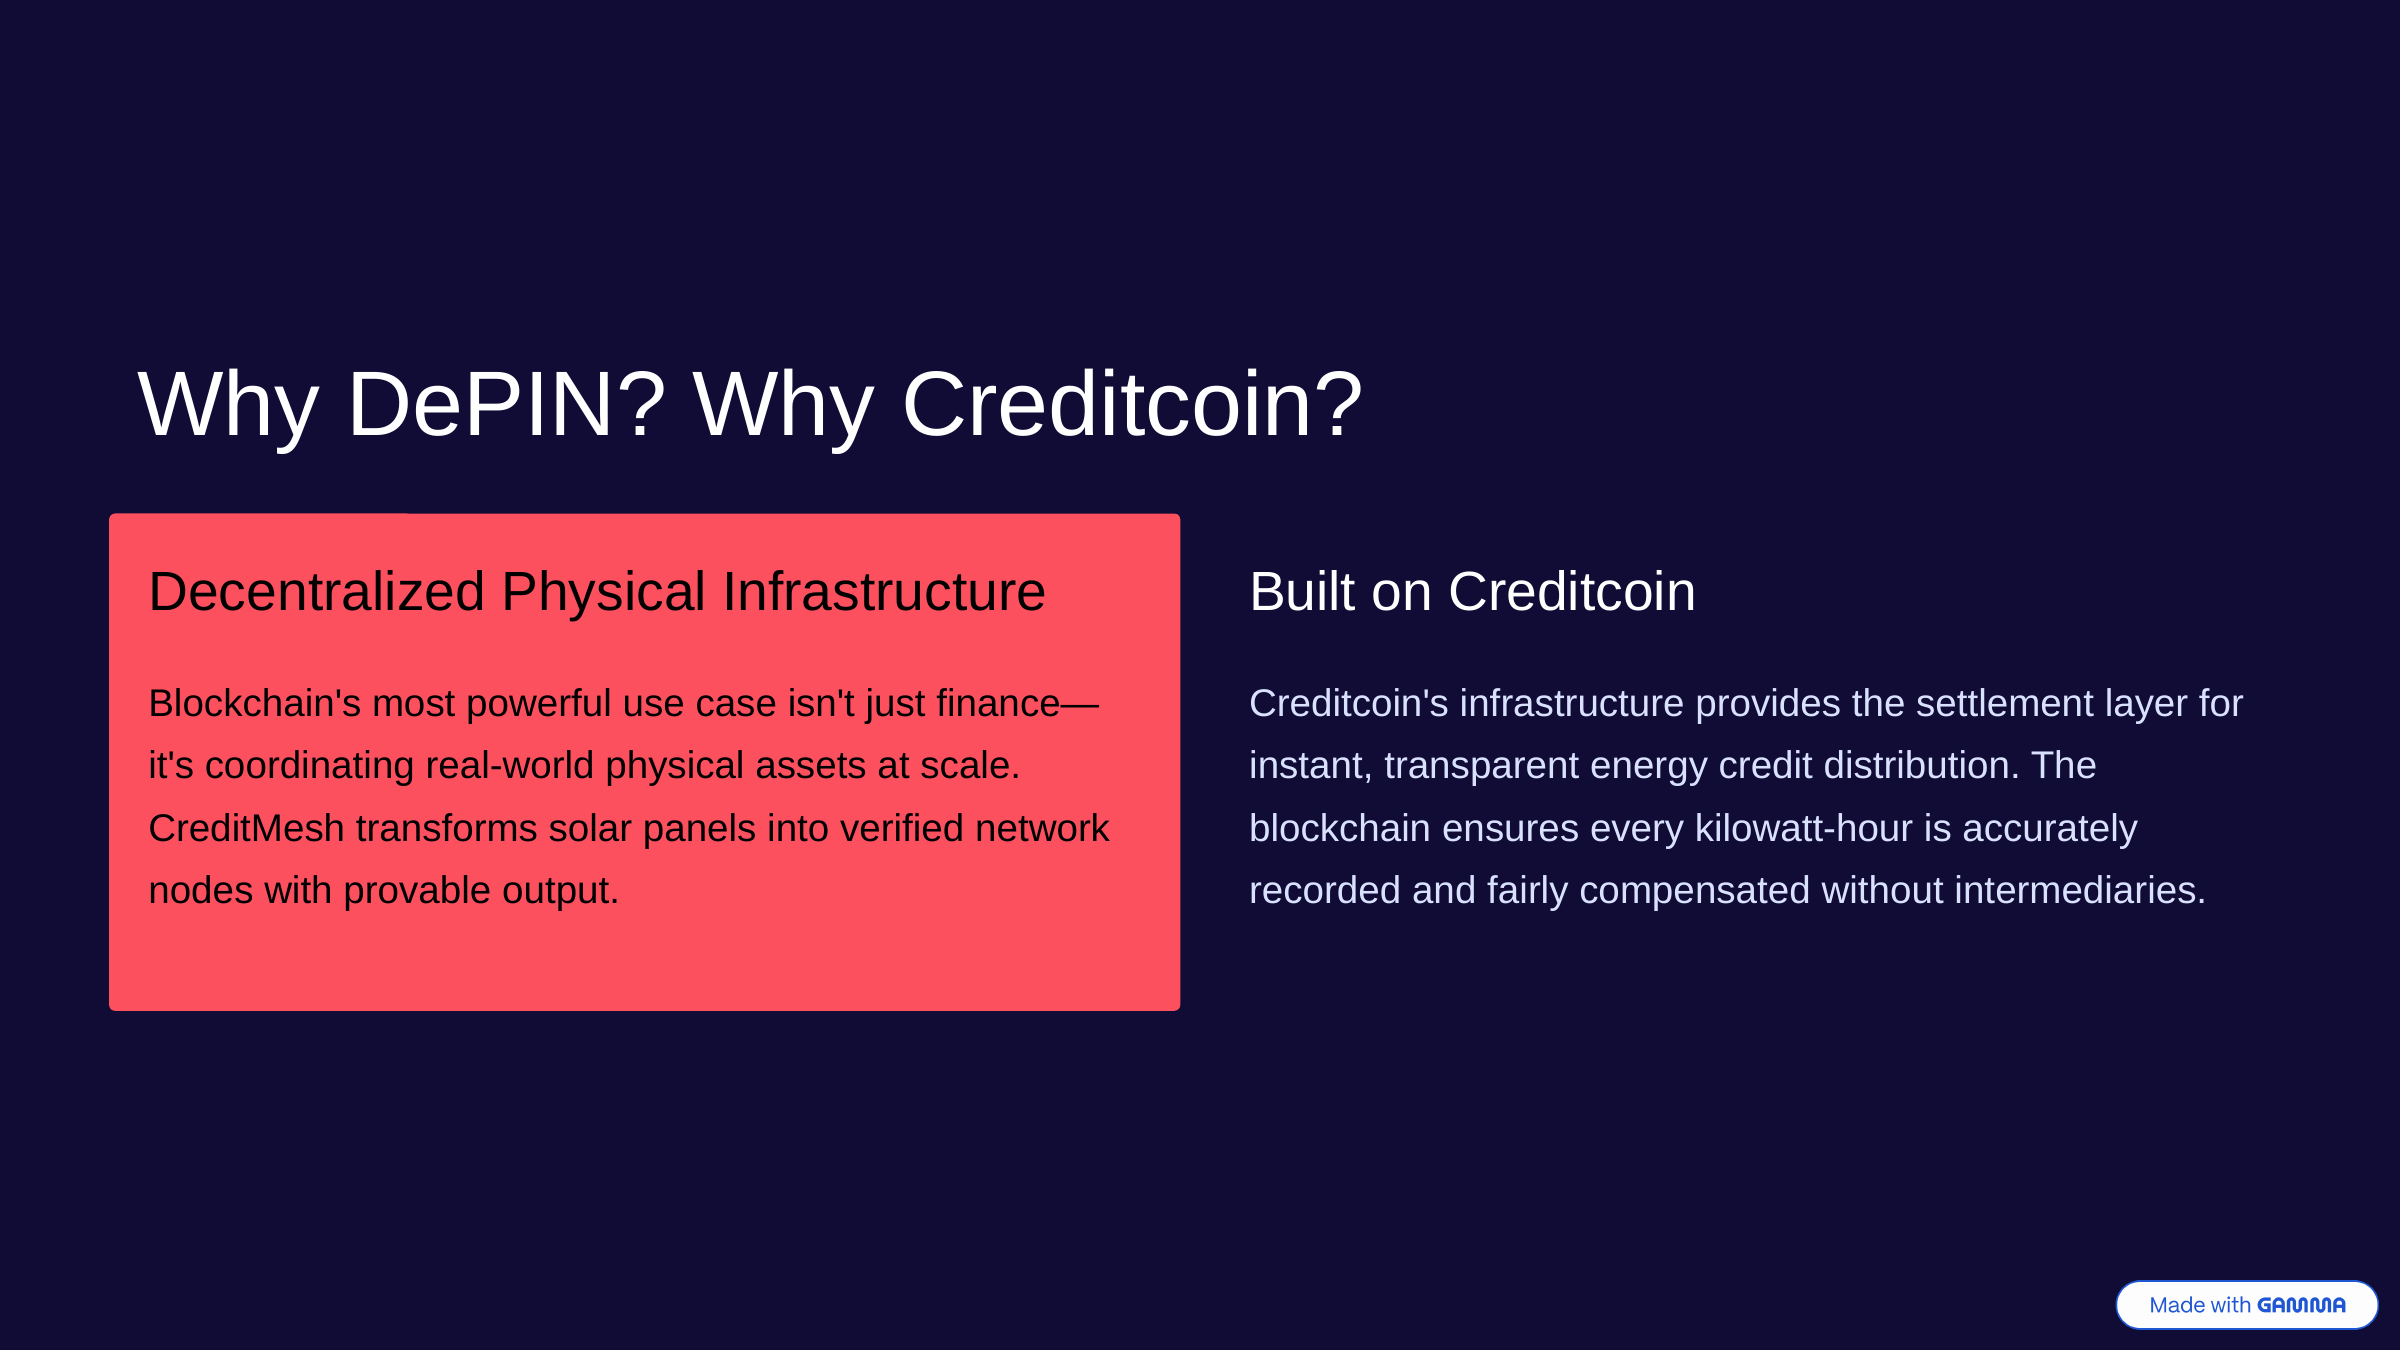

Why DePIN? Why Creditcoin?

Decentralized Physical Infrastructure
Built on Creditcoin
Blockchain's most powerful use case isn't just finance—it's coordinating real-world physical assets at scale. CreditMesh transforms solar panels into verified network nodes with provable output.
Creditcoin's infrastructure provides the settlement layer for instant, transparent energy credit distribution. The blockchain ensures every kilowatt-hour is accurately recorded and fairly compensated without intermediaries.